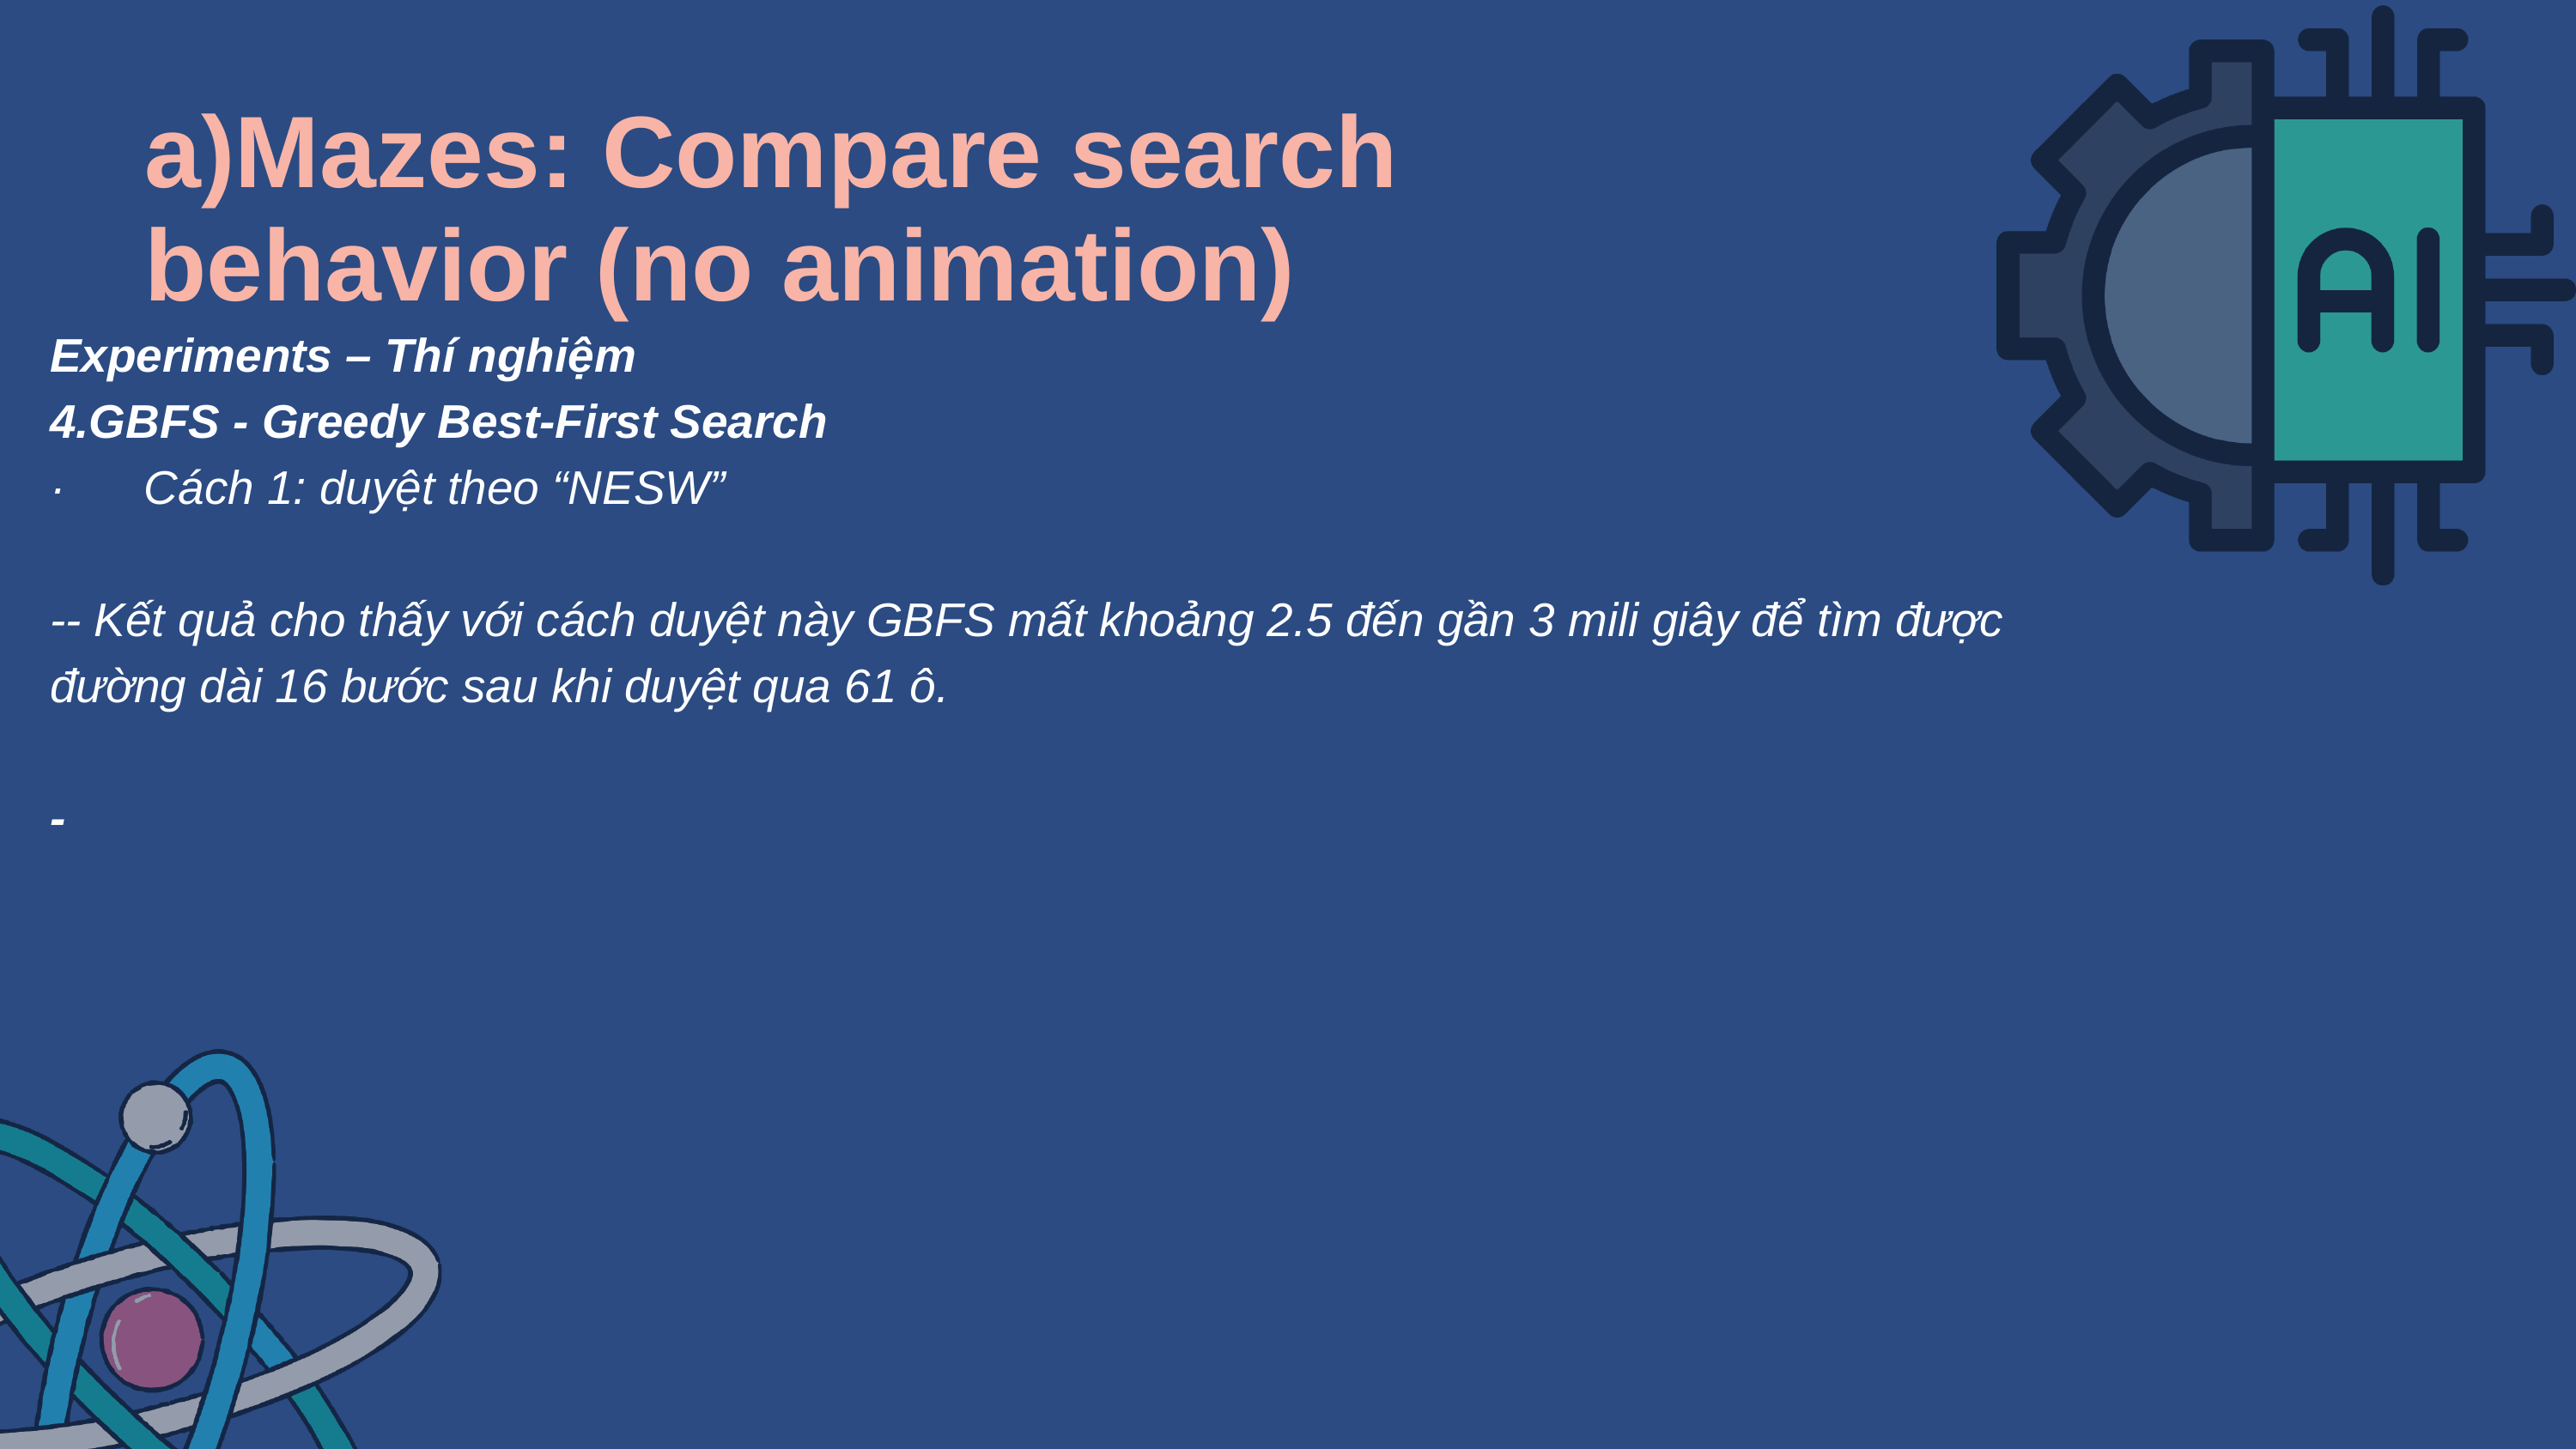

a)Mazes: Compare search behavior (no animation)
Experiments – Thí nghiệm
4.GBFS - Greedy Best-First Search
·      Cách 1: duyệt theo “NESW”

-- Kết quả cho thấy với cách duyệt này GBFS mất khoảng 2.5 đến gần 3 mili giây để tìm được đường dài 16 bước sau khi duyệt qua 61 ô.

-